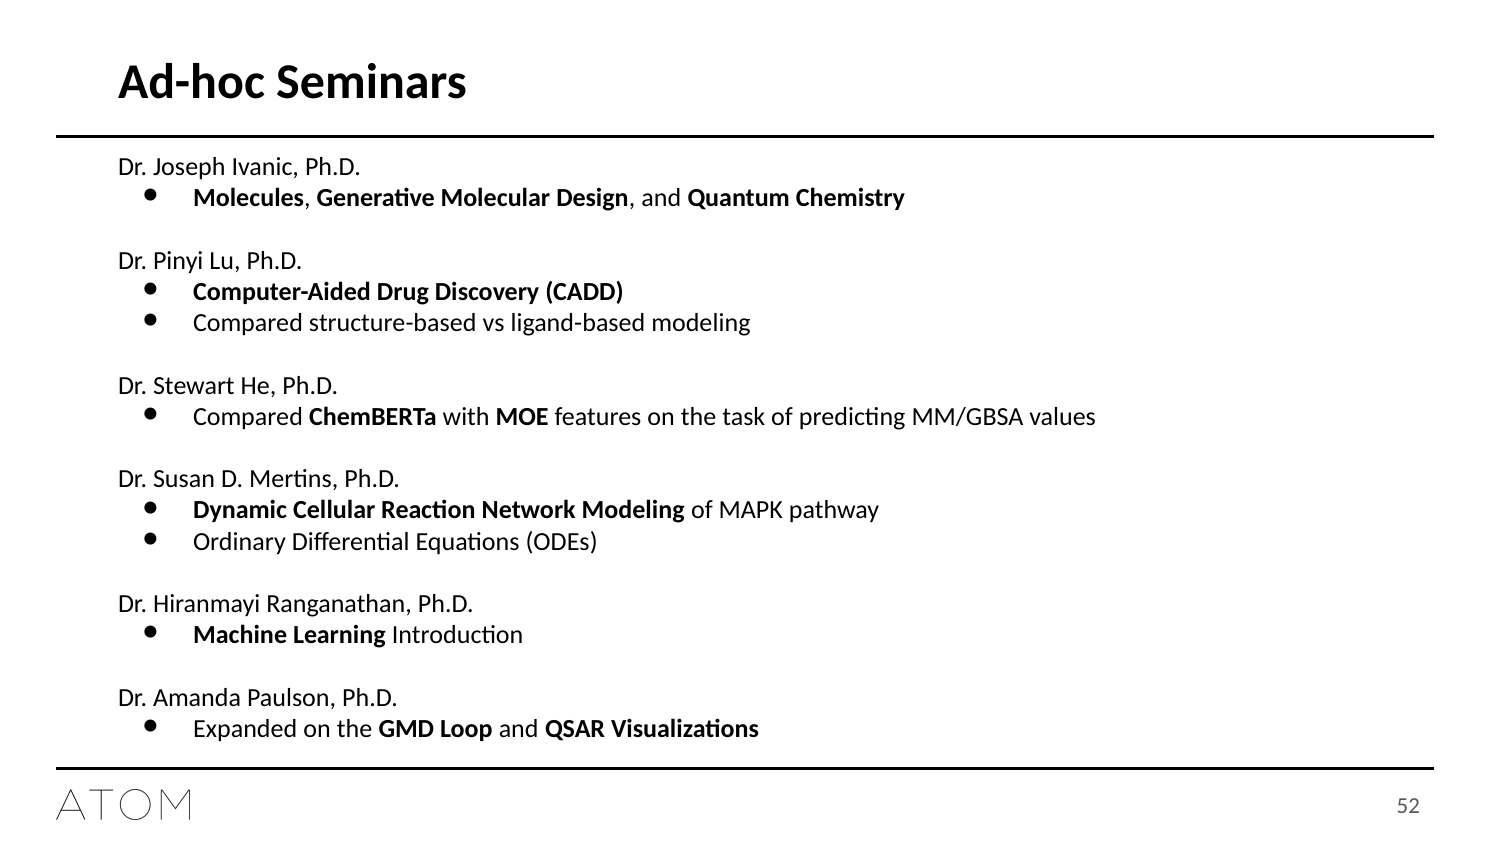

# Ad-hoc Seminars
Dr. Joseph Ivanic, Ph.D.
Molecules, Generative Molecular Design, and Quantum Chemistry

Dr. Pinyi Lu, Ph.D.
Computer-Aided Drug Discovery (CADD)
Compared structure-based vs ligand-based modeling

Dr. Stewart He, Ph.D.
Compared ChemBERTa with MOE features on the task of predicting MM/GBSA values

Dr. Susan D. Mertins, Ph.D.
Dynamic Cellular Reaction Network Modeling of MAPK pathway
Ordinary Differential Equations (ODEs)

Dr. Hiranmayi Ranganathan, Ph.D.
Machine Learning Introduction

Dr. Amanda Paulson, Ph.D.
Expanded on the GMD Loop and QSAR Visualizations
52